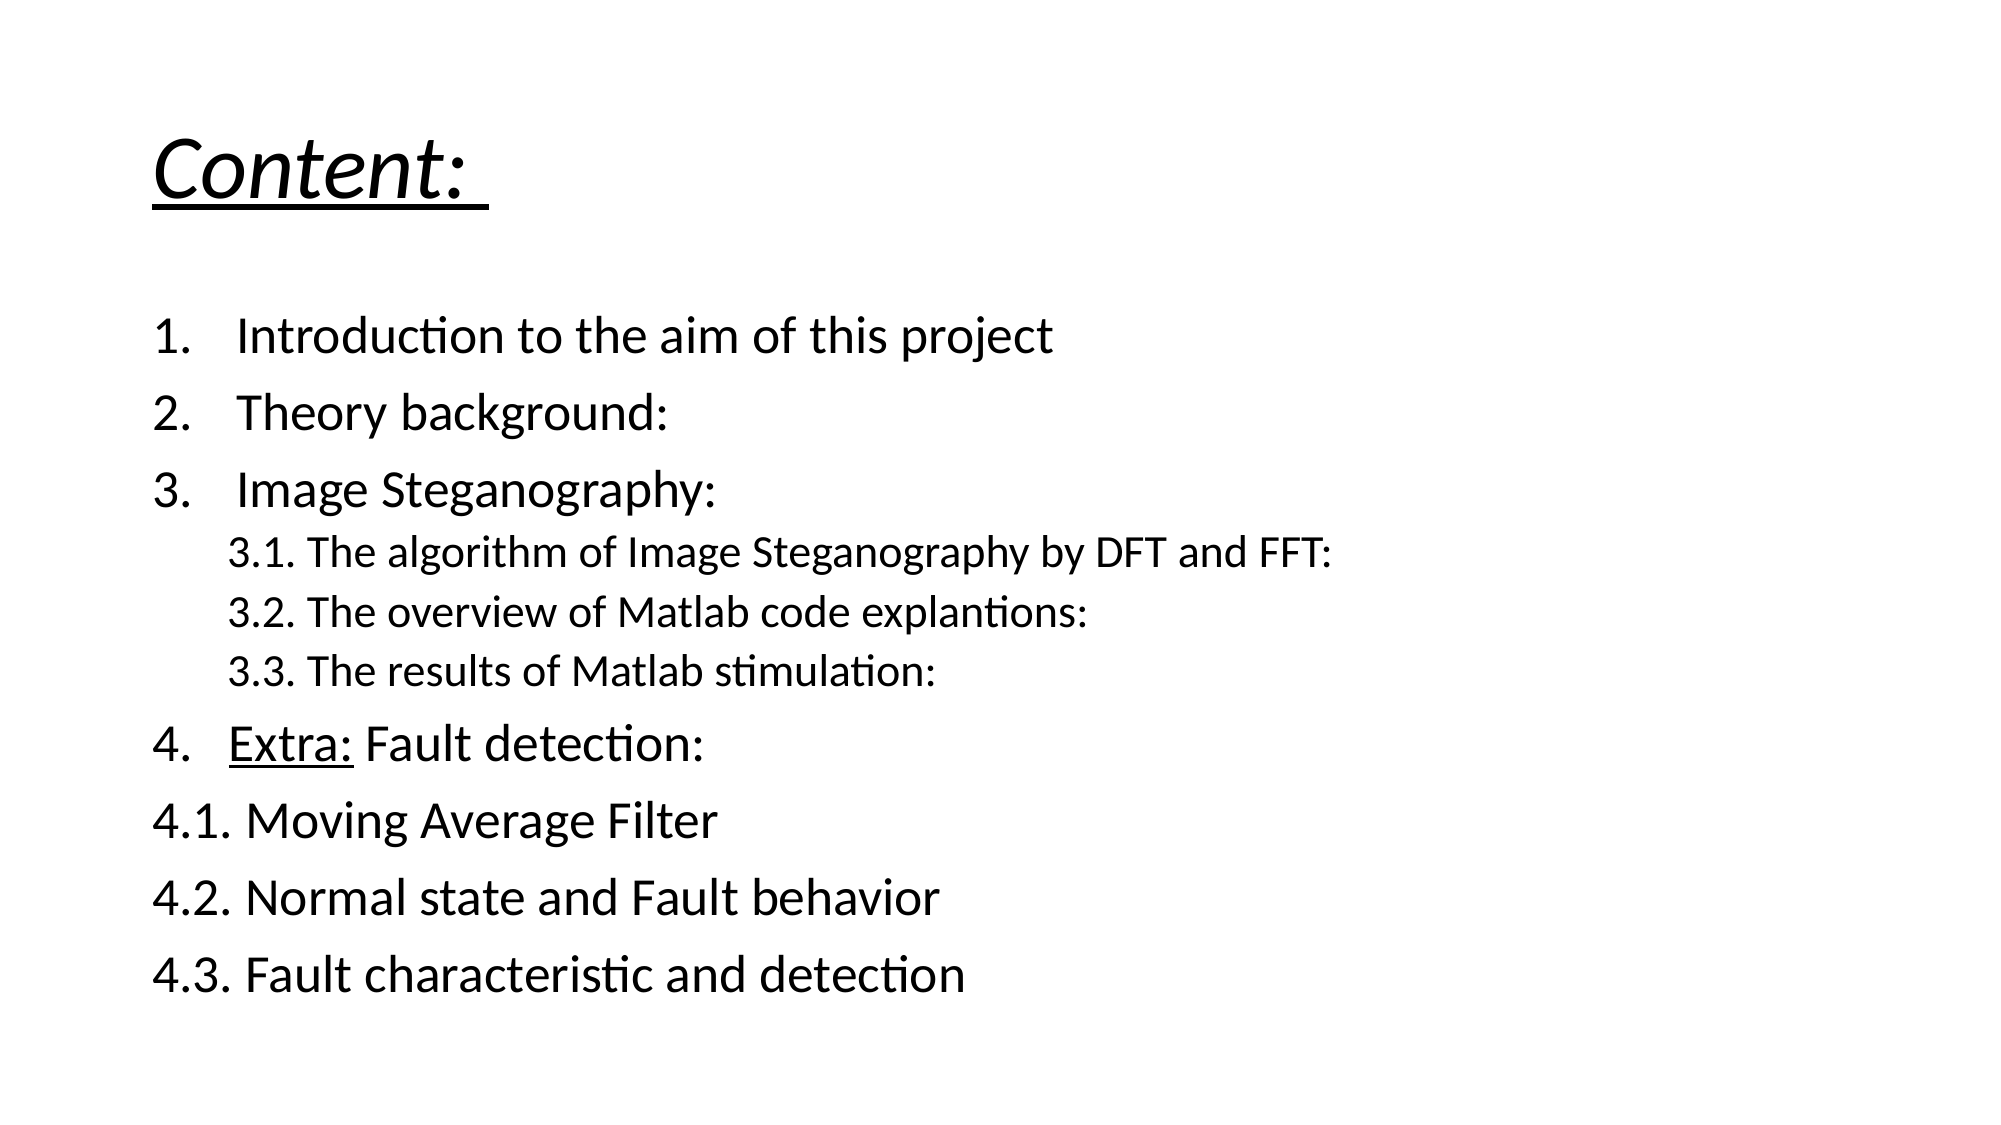

# Content:
Introduction to the aim of this project
Theory background:
Image Steganography:
3.1. The algorithm of Image Steganography by DFT and FFT:
3.2. The overview of Matlab code explantions:
3.3. The results of Matlab stimulation:
4.   Extra: Fault detection:
4.1. Moving Average Filter
4.2. Normal state and Fault behavior
4.3. Fault characteristic and detection